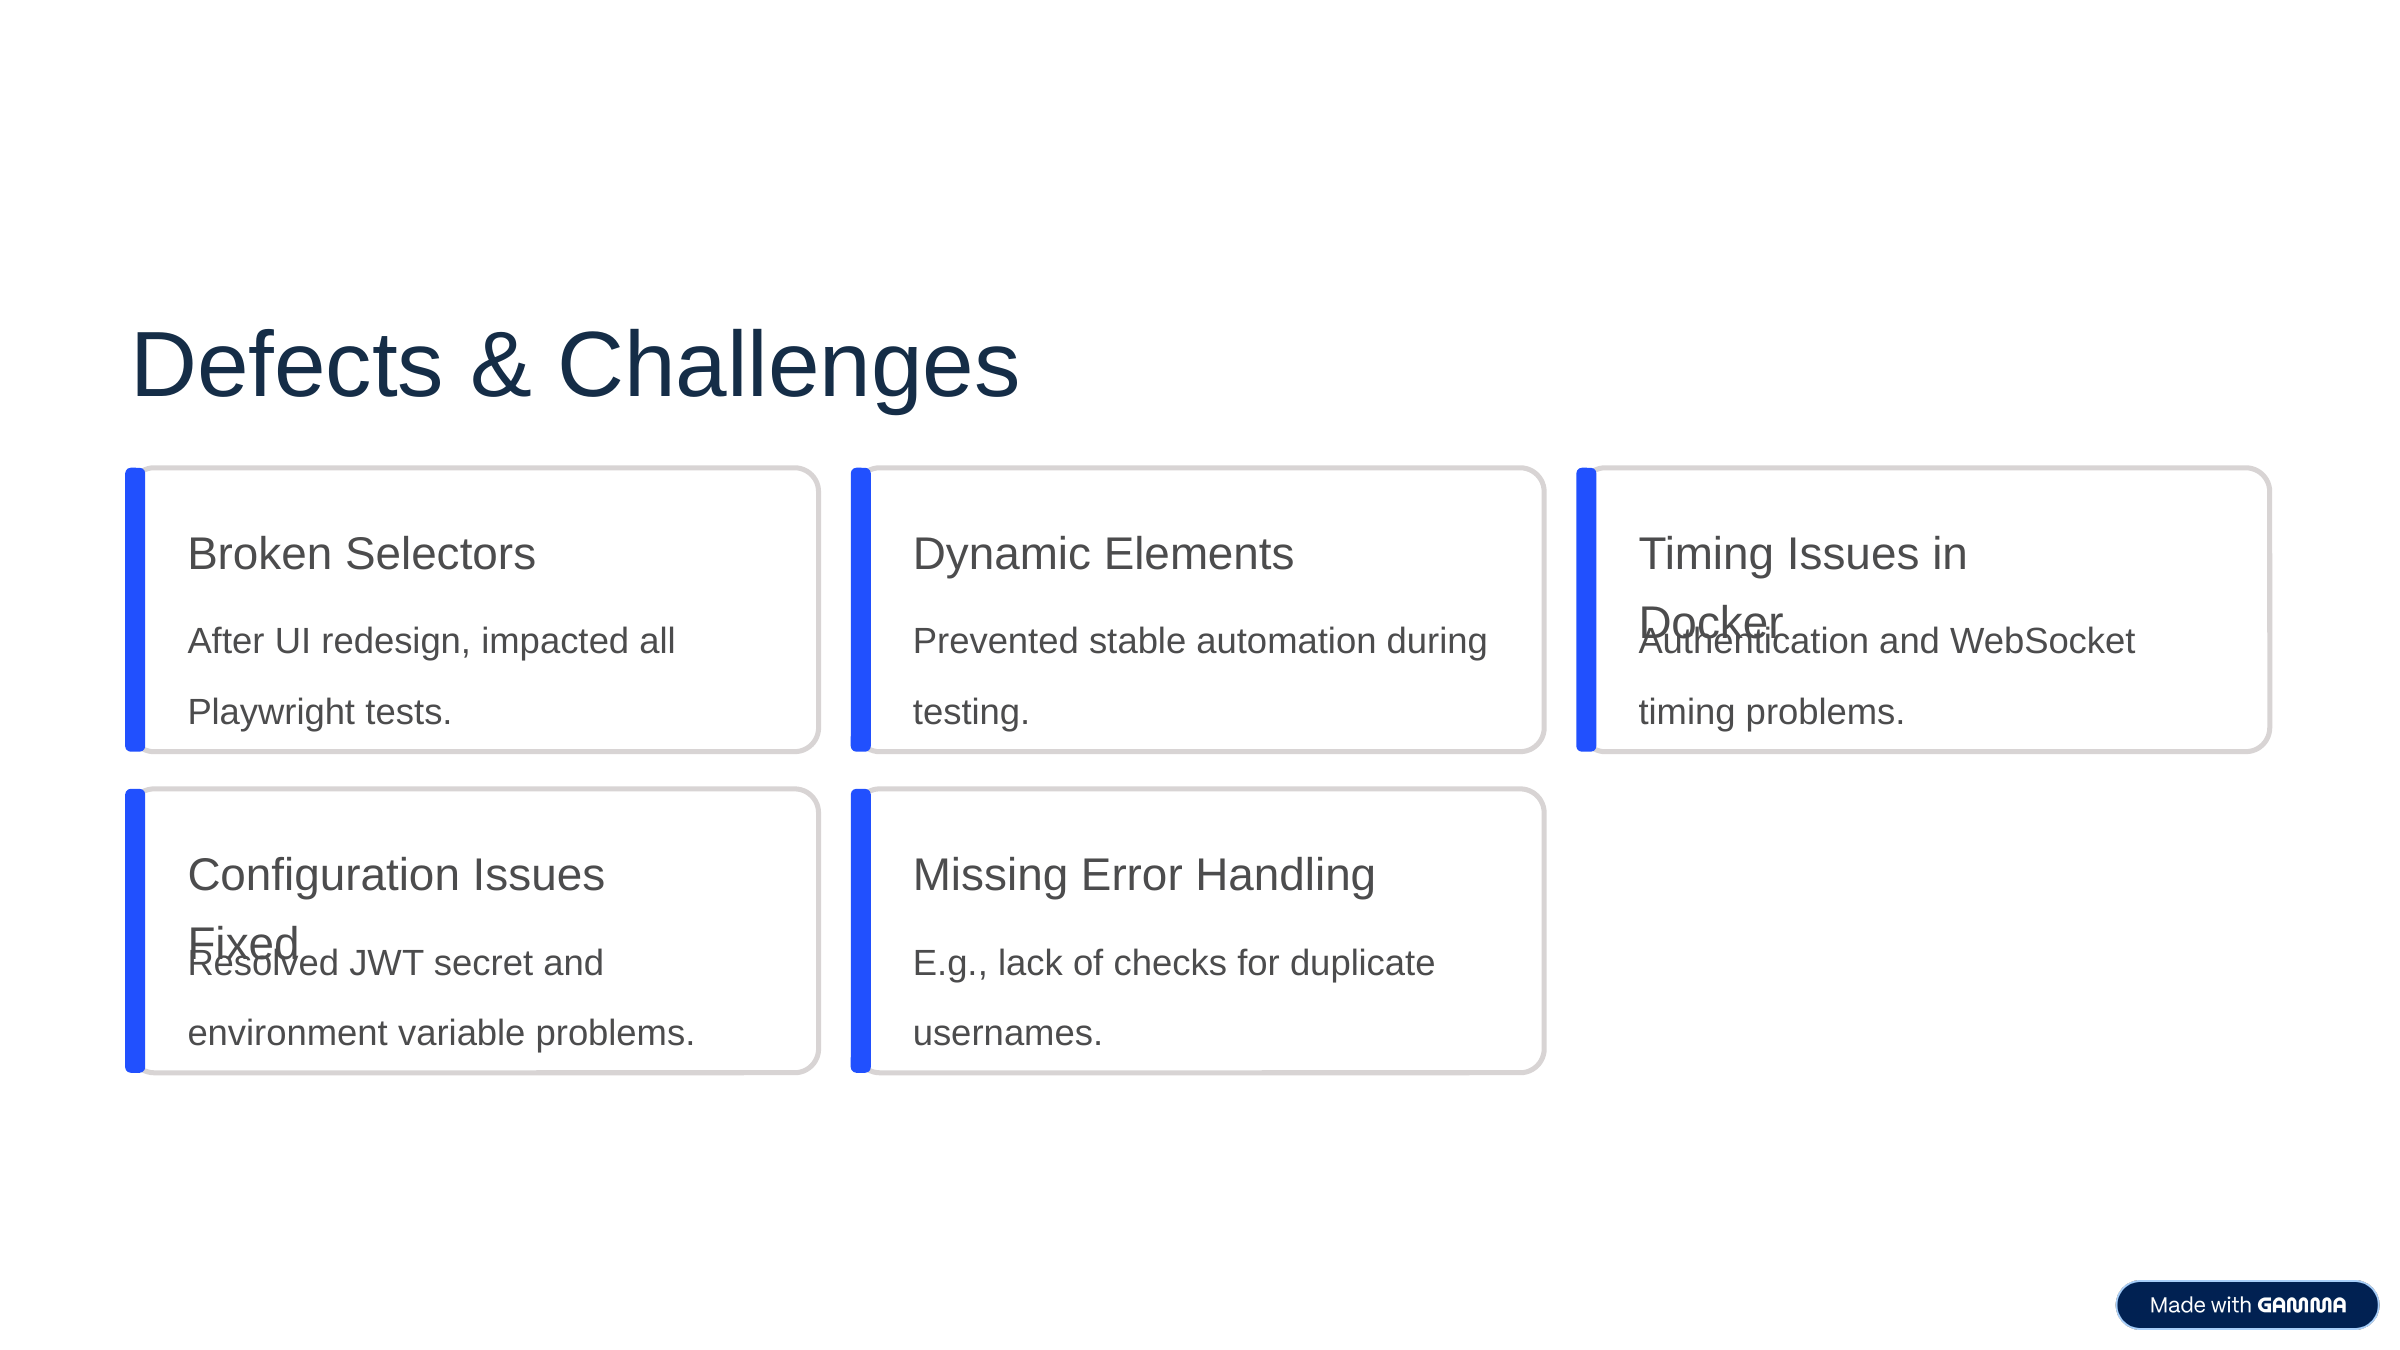

Defects & Challenges

Broken Selectors
Dynamic Elements
Timing Issues in Docker
After UI redesign, impacted all Playwright tests.
Prevented stable automation during testing.
Authentication and WebSocket timing problems.

Configuration Issues Fixed
Missing Error Handling
Resolved JWT secret and environment variable problems.
E.g., lack of checks for duplicate usernames.